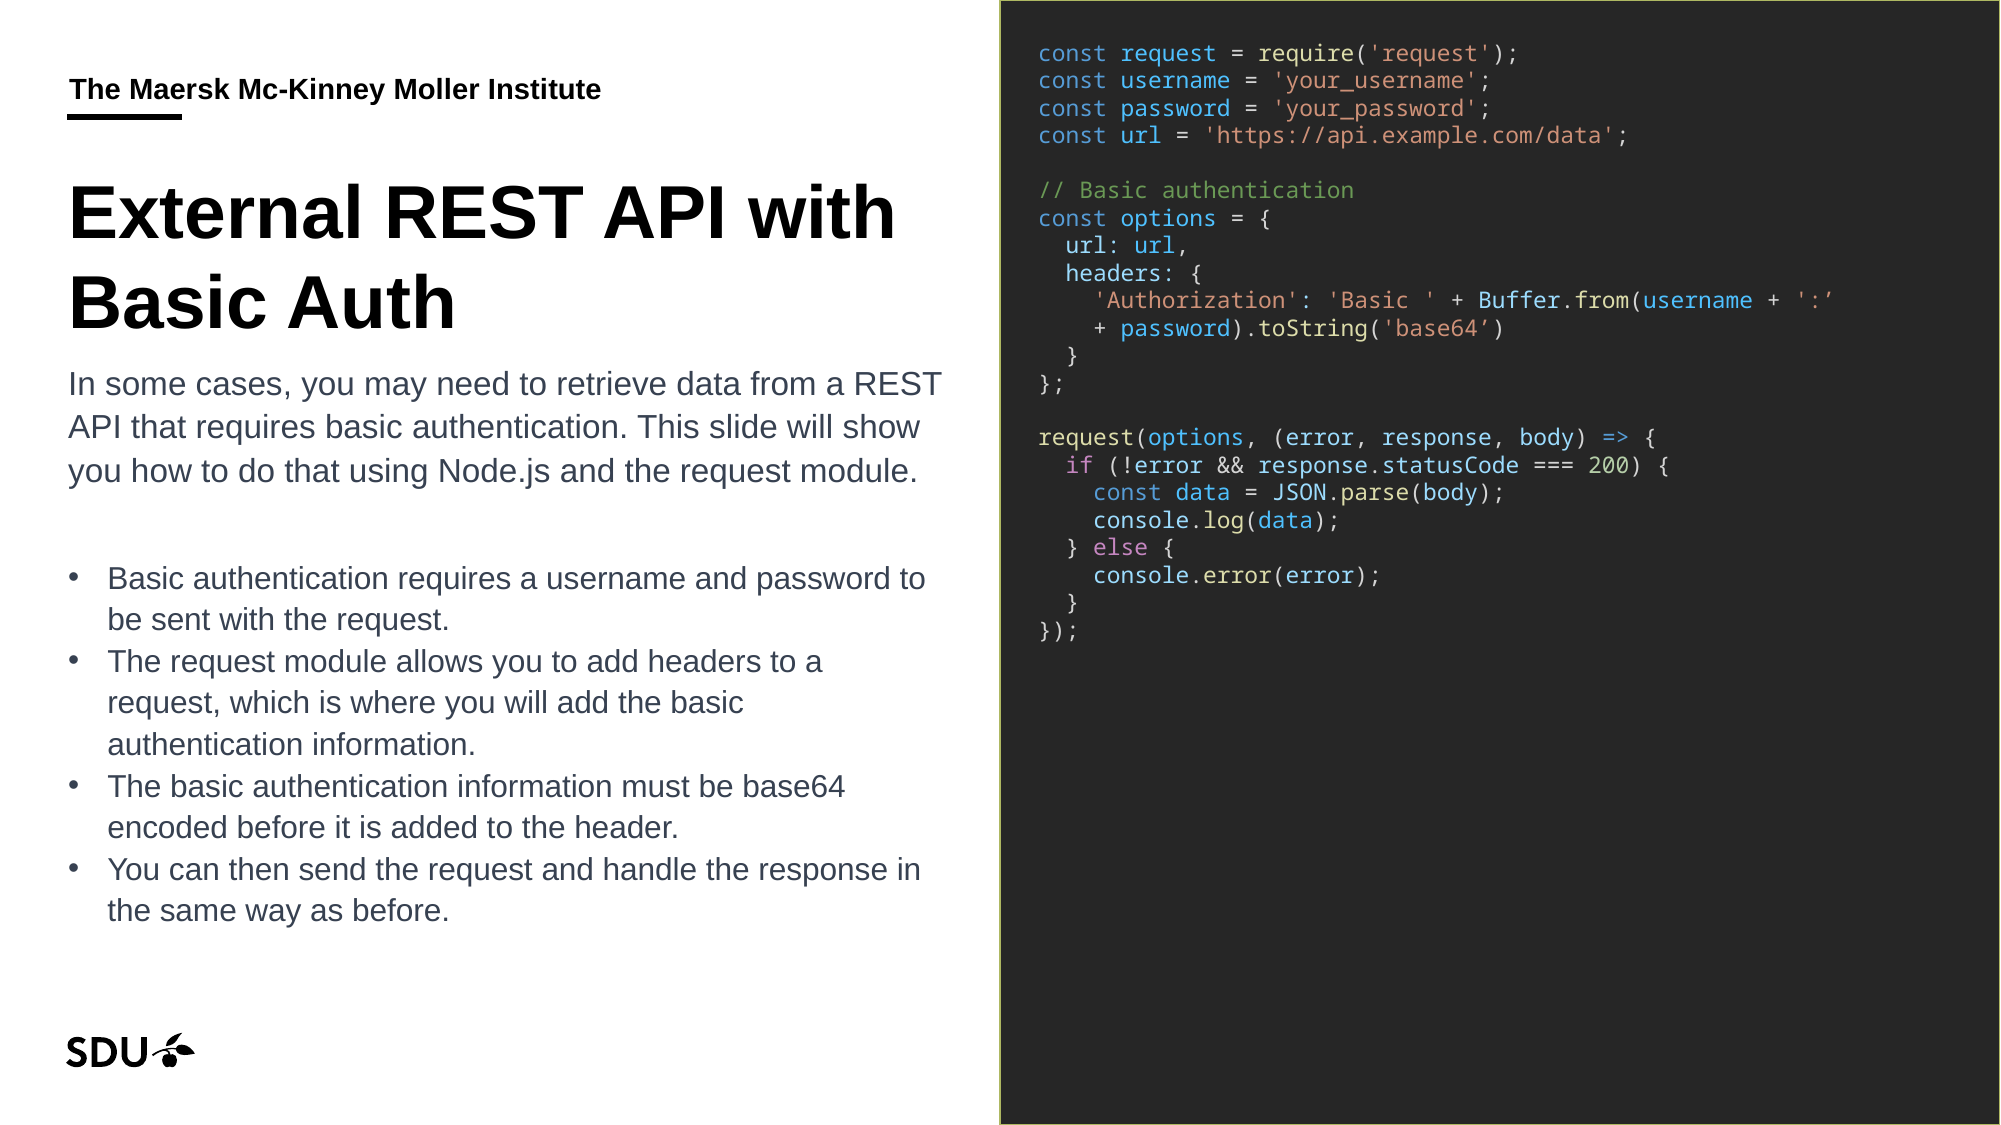

const request = require('request');
const username = 'your_username';
const password = 'your_password';
const url = 'https://api.example.com/data';
// Basic authentication
const options = {
  url: url,
  headers: {
    'Authorization': 'Basic ' + Buffer.from(username + ':’
    + password).toString('base64’)
  }
};
request(options, (error, response, body) => {
  if (!error && response.statusCode === 200) {
    const data = JSON.parse(body);
    console.log(data);
  } else {
    console.error(error);
  }
});
# External REST API with Basic Auth
In some cases, you may need to retrieve data from a REST API that requires basic authentication. This slide will show you how to do that using Node.js and the request module.
Basic authentication requires a username and password to be sent with the request.
The request module allows you to add headers to a request, which is where you will add the basic authentication information.
The basic authentication information must be base64 encoded before it is added to the header.
You can then send the request and handle the response in the same way as before.
18/09/2024
63